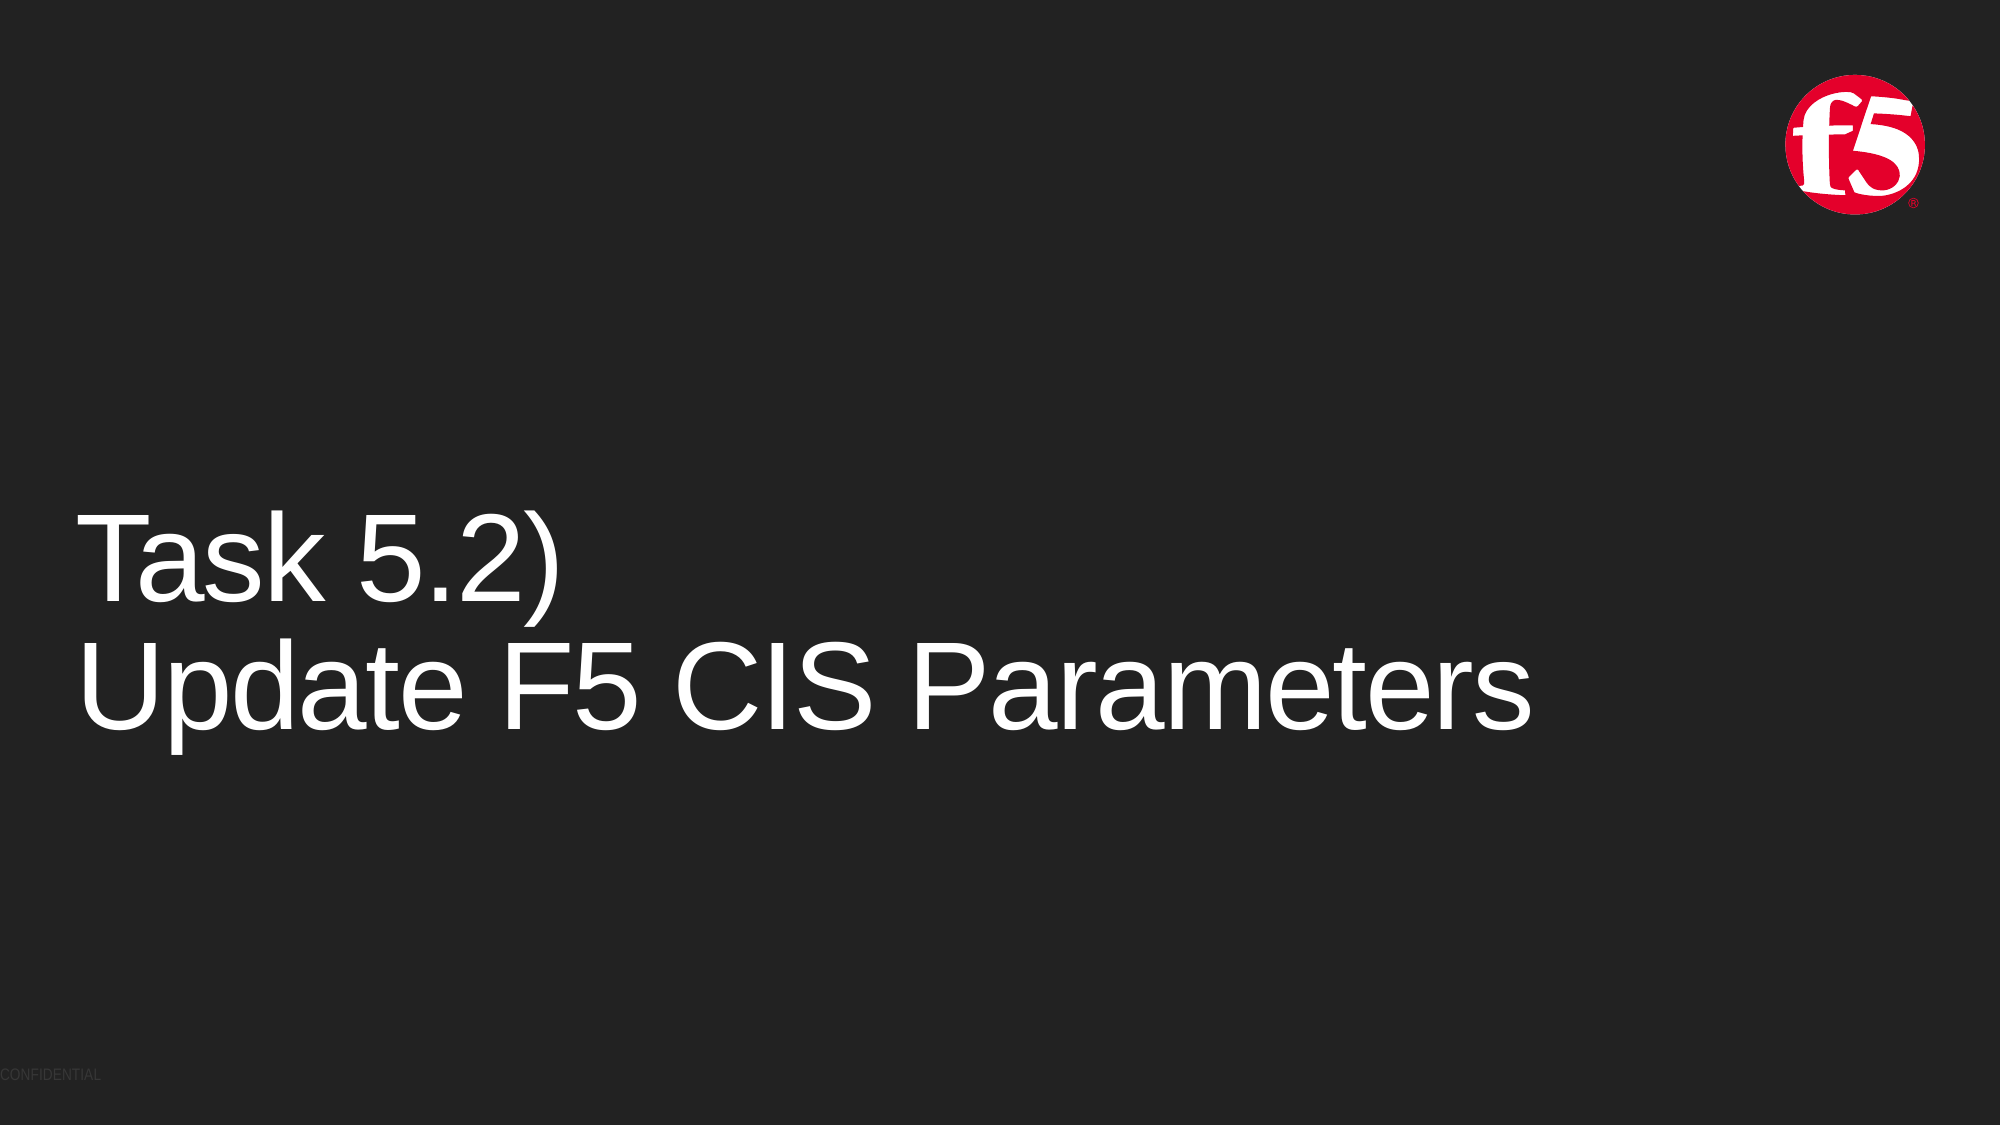

# Task 5.2) Update F5 CIS Parameters

CONFIDENTIAL